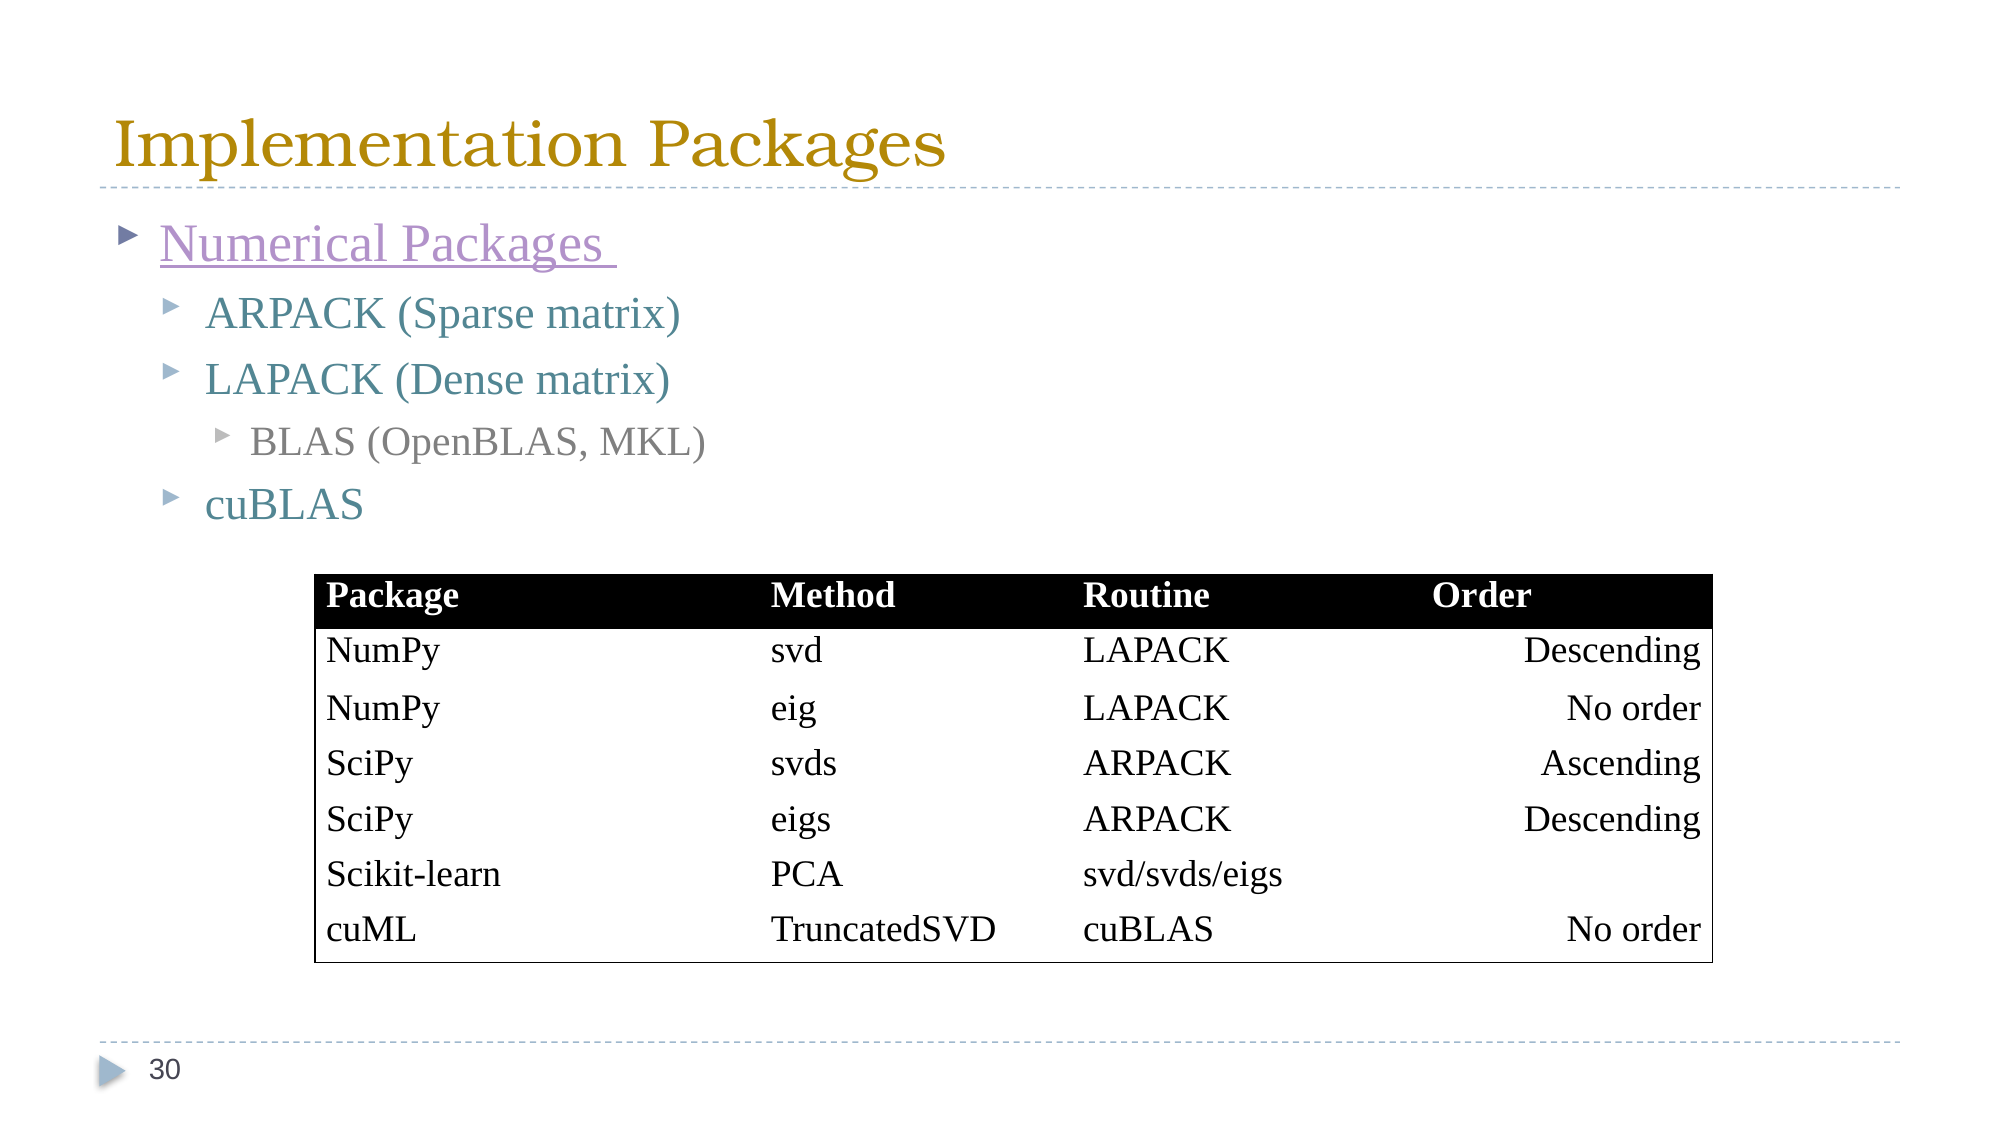

# Implementation Packages
Numerical Packages
ARPACK (Sparse matrix)
LAPACK (Dense matrix)
BLAS (OpenBLAS, MKL)
cuBLAS

| Package | Method | Routine | Order |
| --- | --- | --- | --- |
| NumPy | svd | LAPACK | Descending |
| NumPy | eig | LAPACK | No order |
| SciPy | svds | ARPACK | Ascending |
| SciPy | eigs | ARPACK | Descending |
| Scikit-learn | PCA | svd/svds/eigs |  |
| cuML | TruncatedSVD | cuBLAS | No order |
30